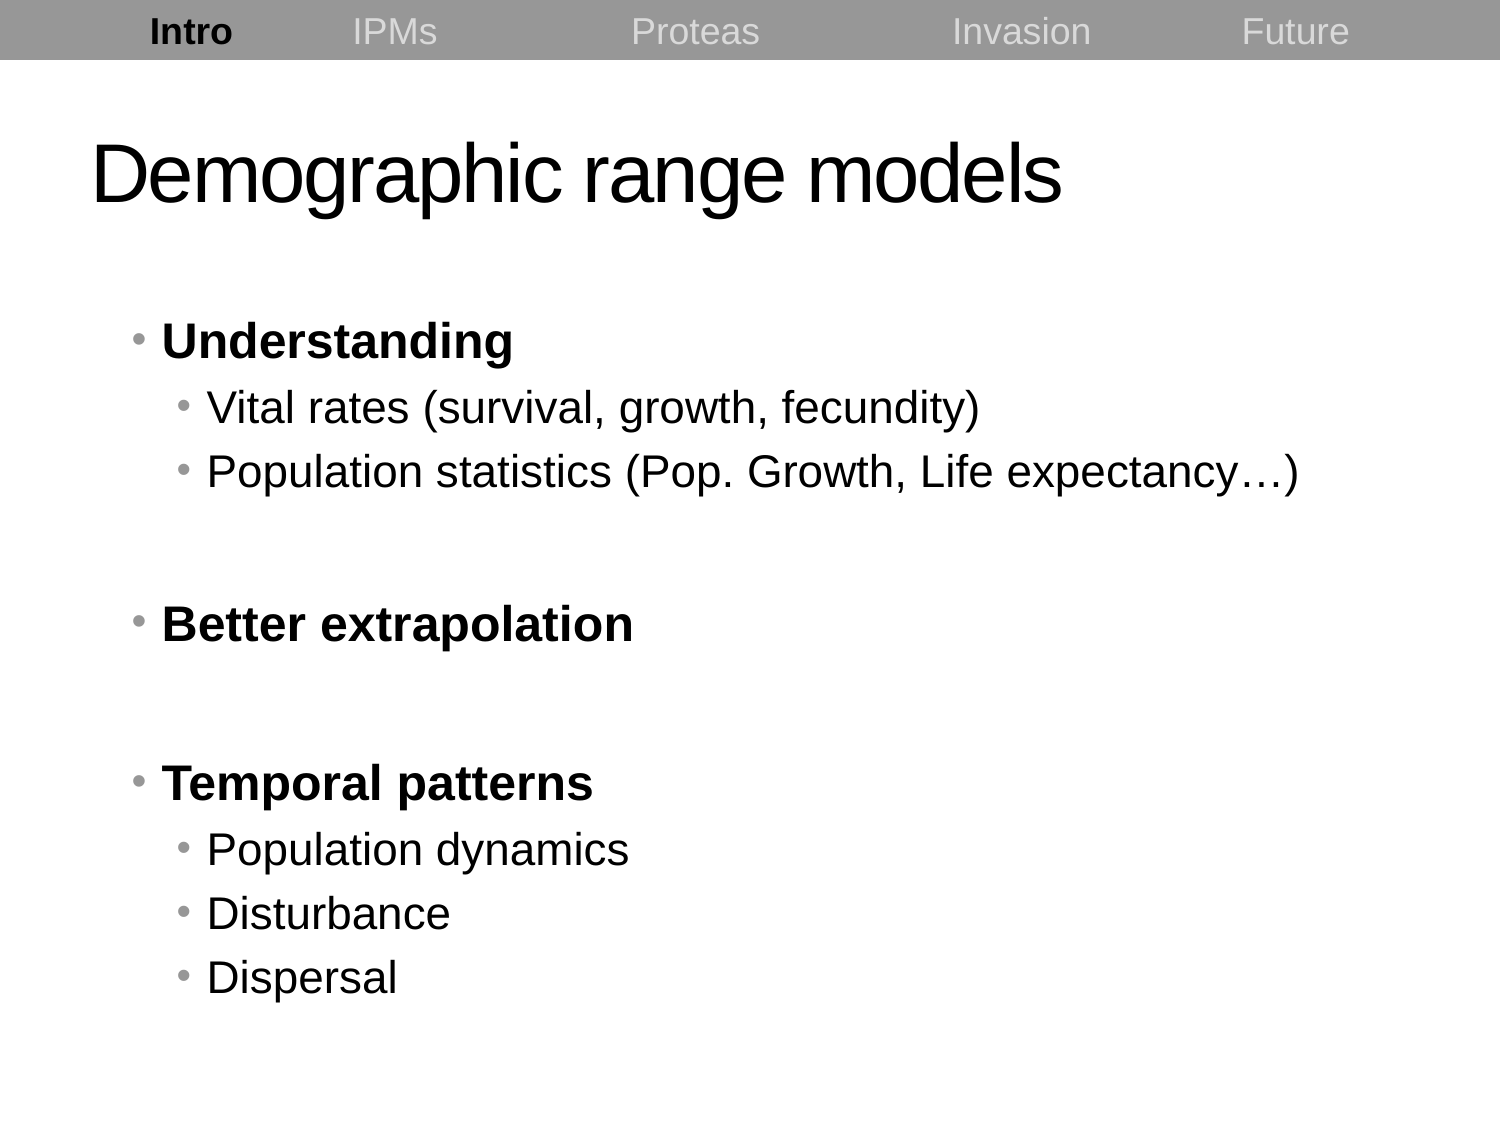

Intro	     IPMs   	   Proteas 	     Invasion  	    Future
# Demographic range models
Understanding
Vital rates (survival, growth, fecundity)
Population statistics (Pop. Growth, Life expectancy…)

Better extrapolation

Temporal patterns
Population dynamics
Disturbance
Dispersal